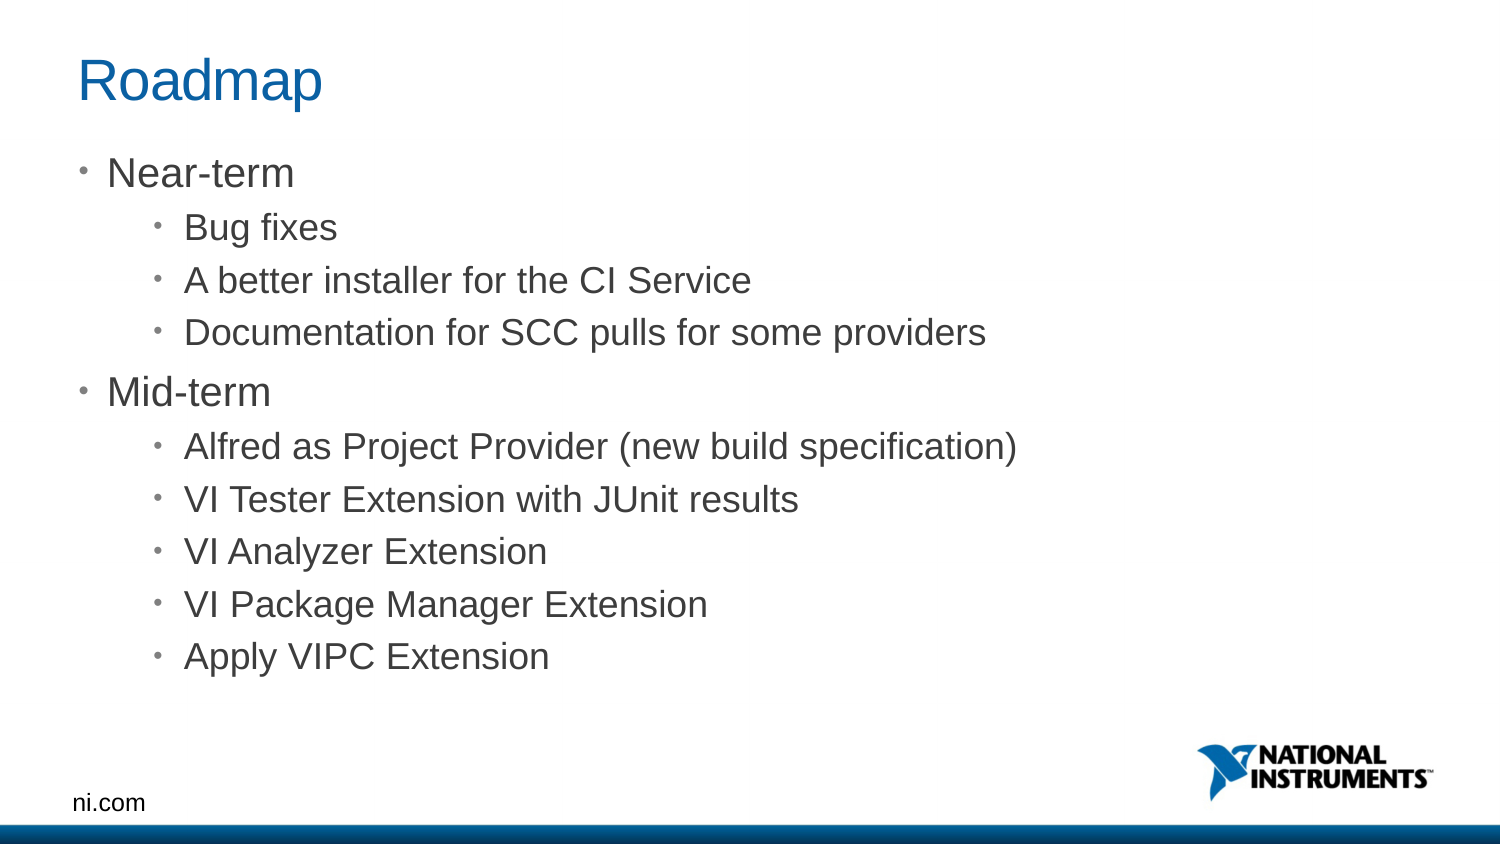

# Roadmap
Near-term
Bug fixes
A better installer for the CI Service
Documentation for SCC pulls for some providers
Mid-term
Alfred as Project Provider (new build specification)
VI Tester Extension with JUnit results
VI Analyzer Extension
VI Package Manager Extension
Apply VIPC Extension